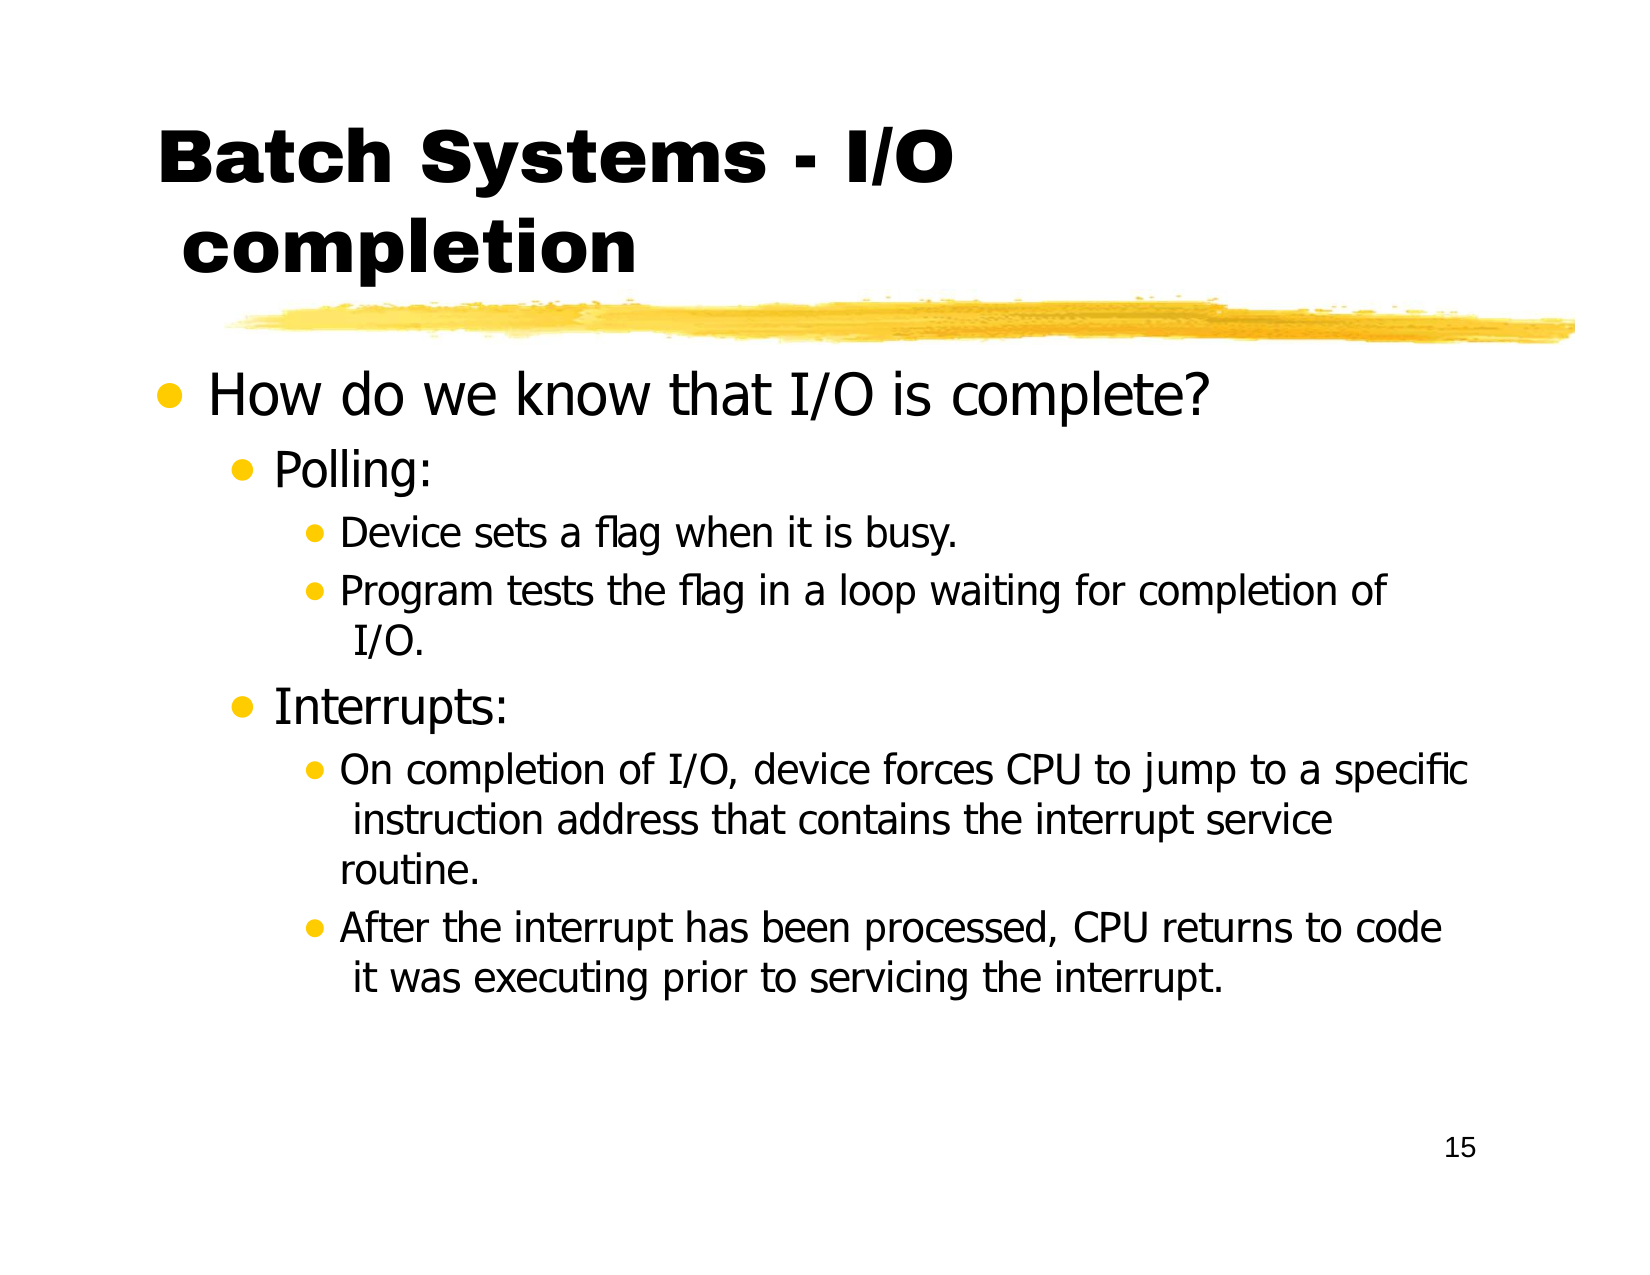

# Batch Systems - I/O  completion
How do we know that I/O is complete?
Polling:
Device sets a flag when it is busy.
Program tests the flag in a loop waiting for completion of  I/O.
Interrupts:
On completion of I/O, device forces CPU to jump to a specific  instruction address that contains the interrupt service  routine.
After the interrupt has been processed, CPU returns to code  it was executing prior to servicing the interrupt.
15